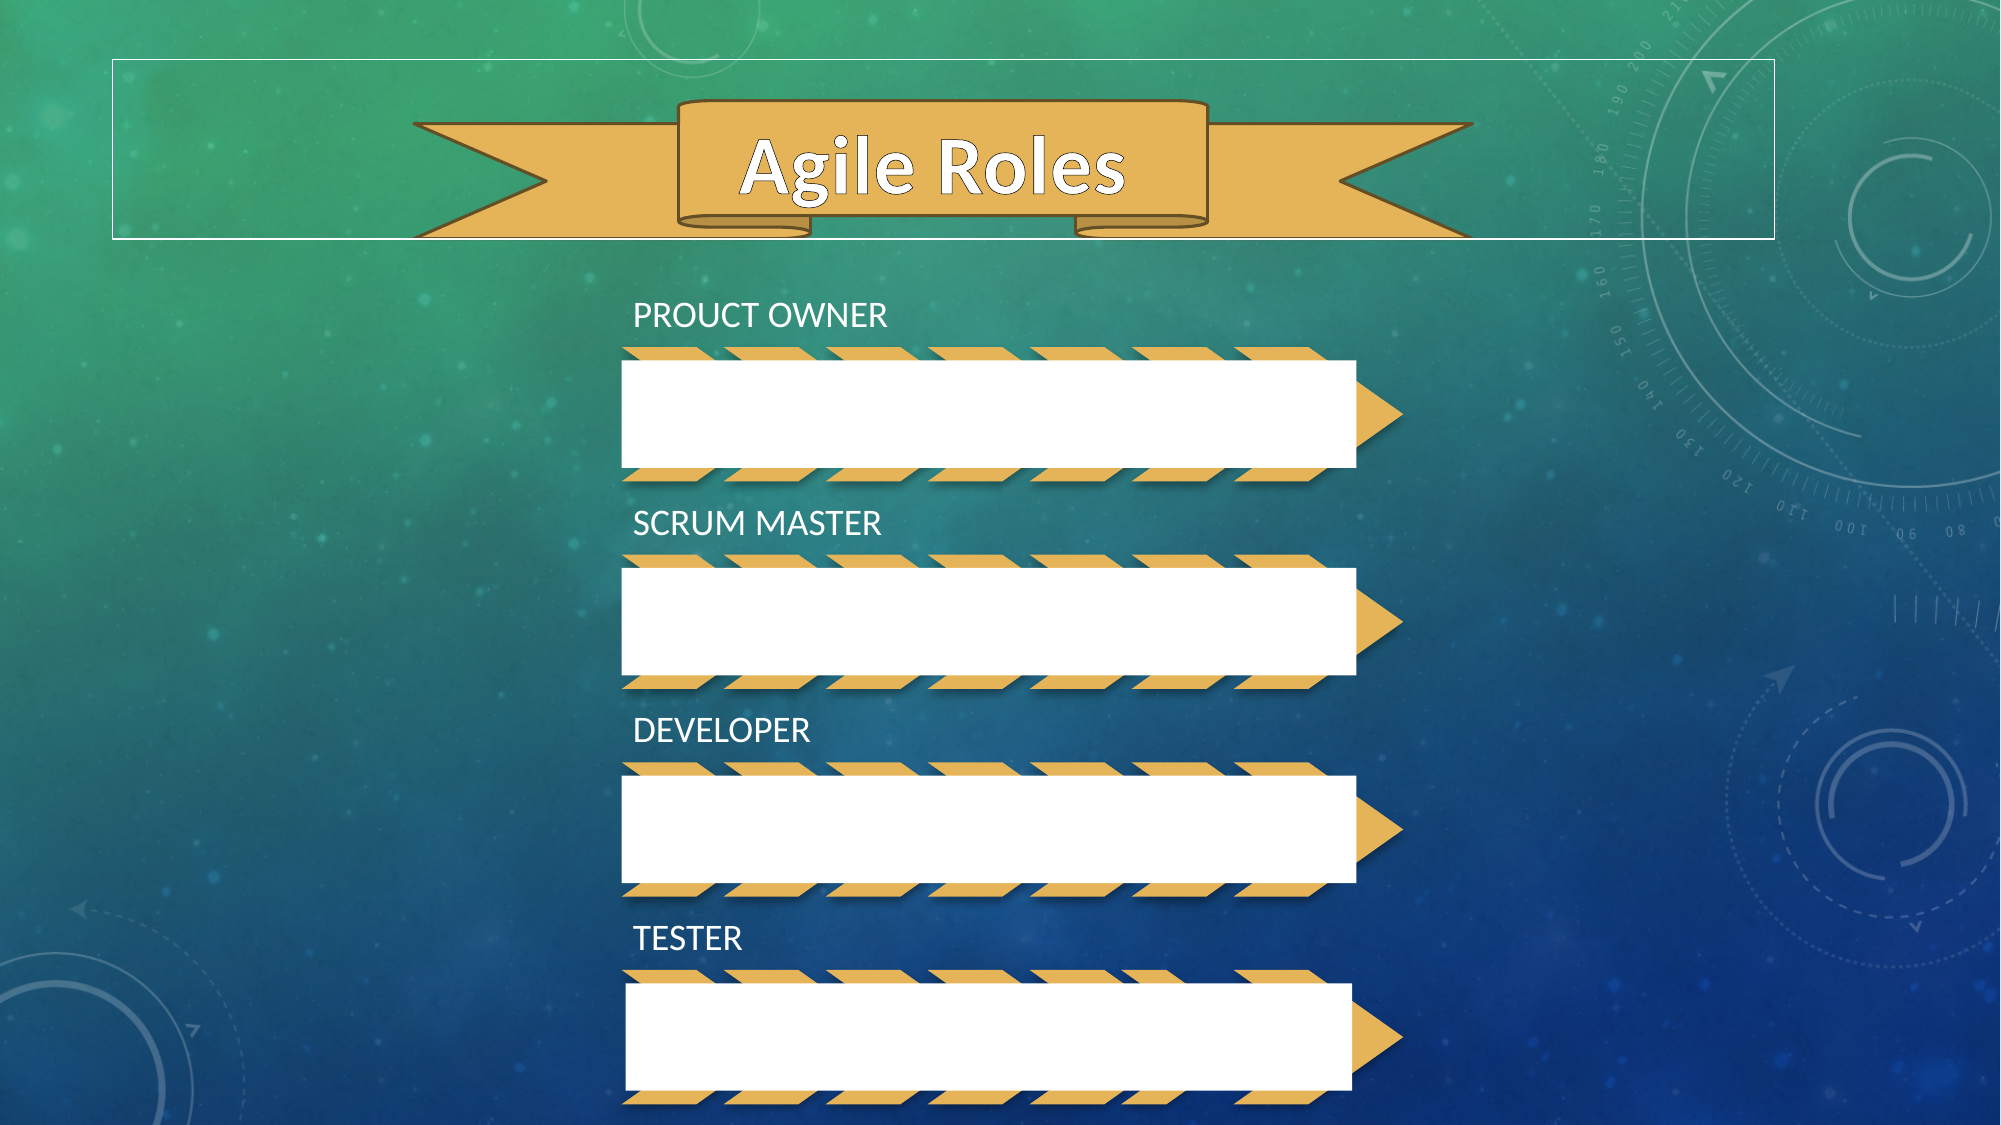

# Agile Roles

PROUCT OWNER
Manages the backlog, prioritizes user stories
SCRUM MASTER
Ensures adherence to Scrum, facilitates processes.
DEVELOPER
Executes tasks, collaborates on deliverables.
TESTER
Test product to provide feedback and issues.